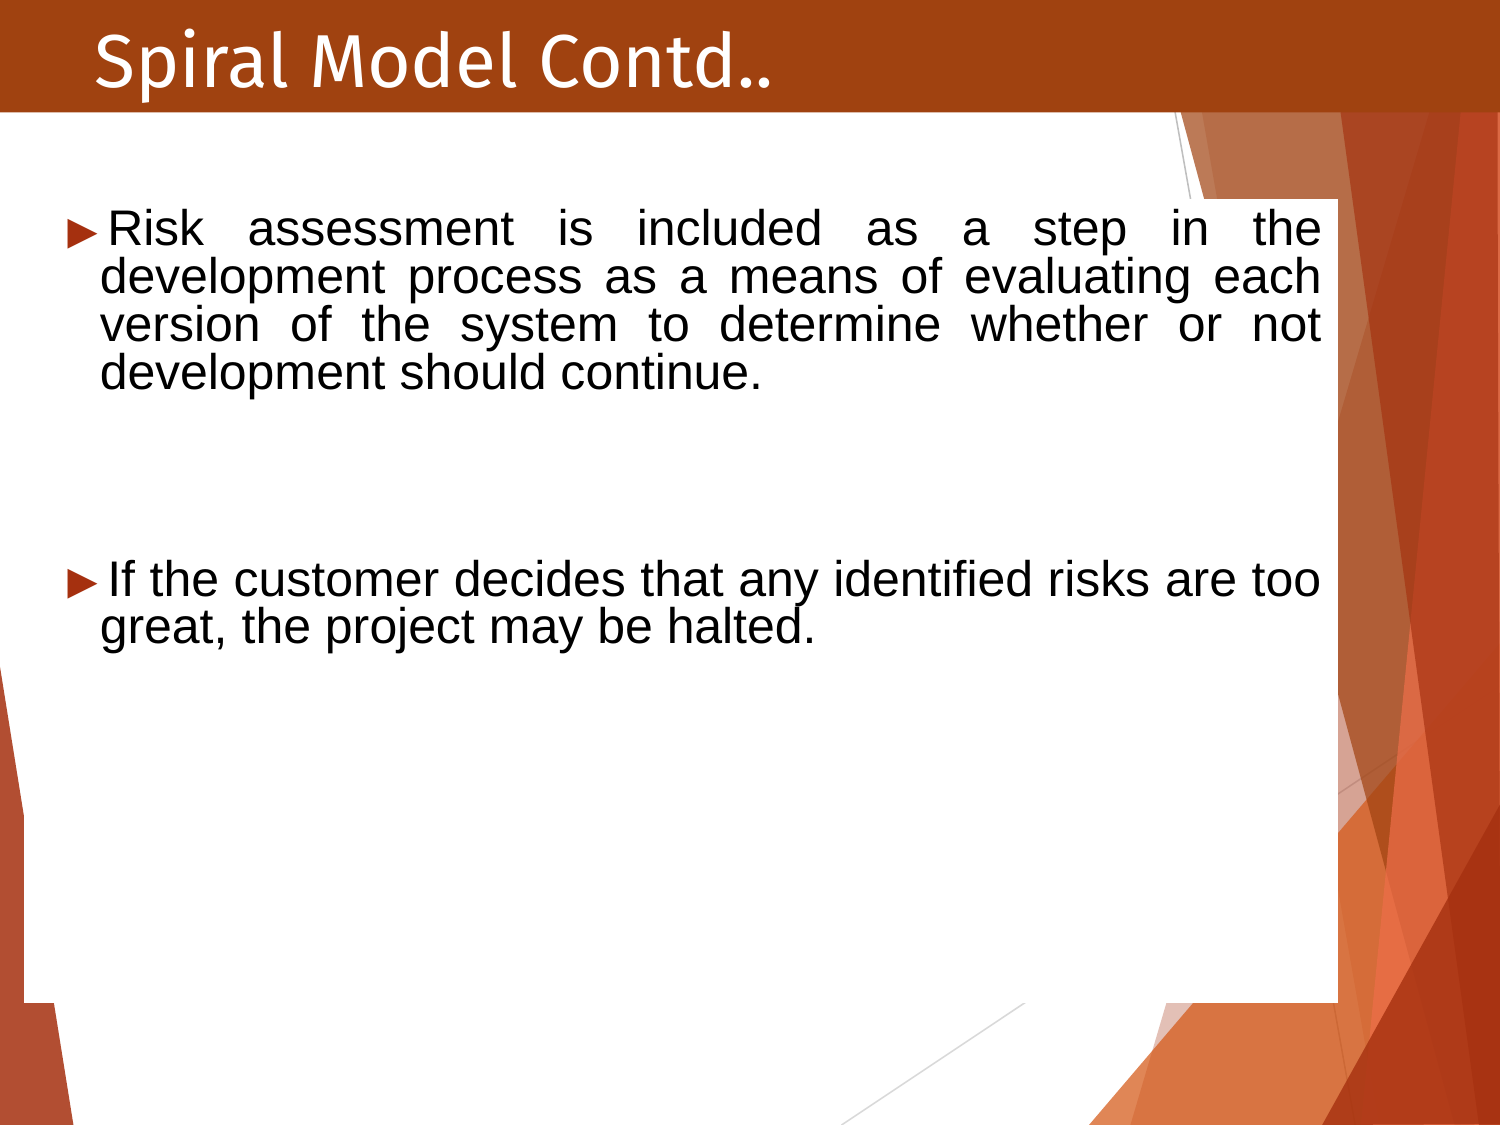

# Spiral Model Contd..
Risk assessment is included as a step in the development process as a means of evaluating each version of the system to determine whether or not development should continue.

If the customer decides that any identified risks are too great, the project may be halted.